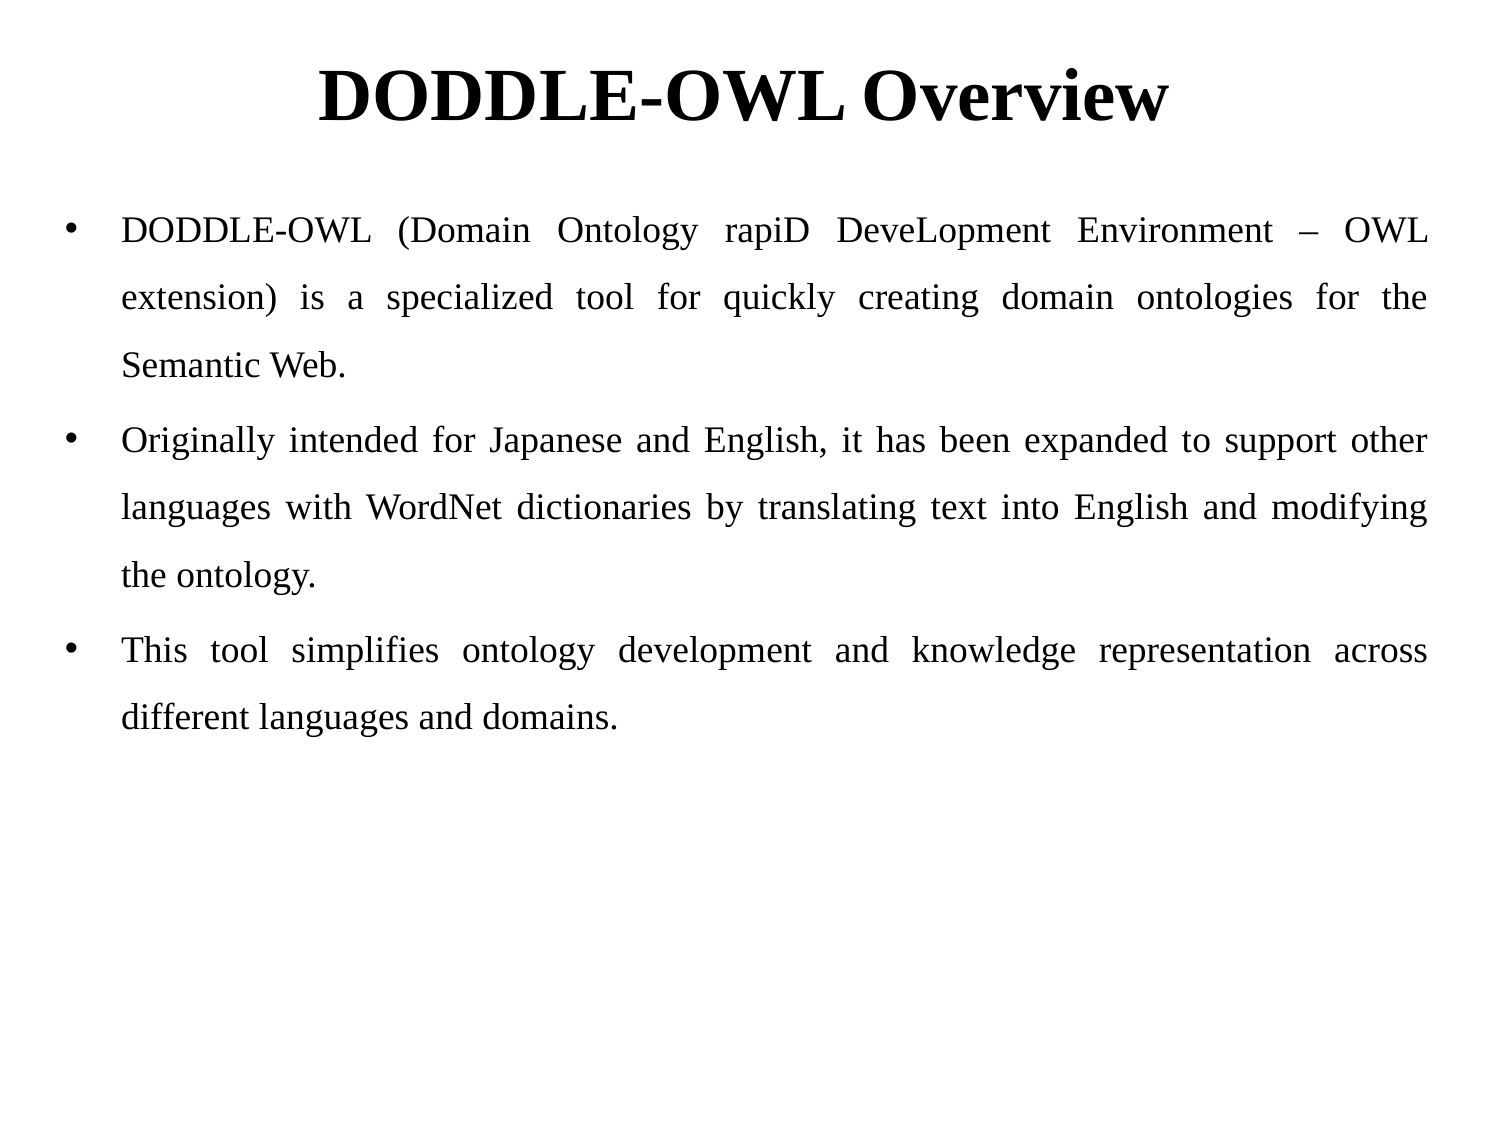

# DODDLE-OWL Overview
DODDLE-OWL (Domain Ontology rapiD DeveLopment Environment – OWL extension) is a specialized tool for quickly creating domain ontologies for the Semantic Web.
Originally intended for Japanese and English, it has been expanded to support other languages with WordNet dictionaries by translating text into English and modifying the ontology.
This tool simplifies ontology development and knowledge representation across different languages and domains.